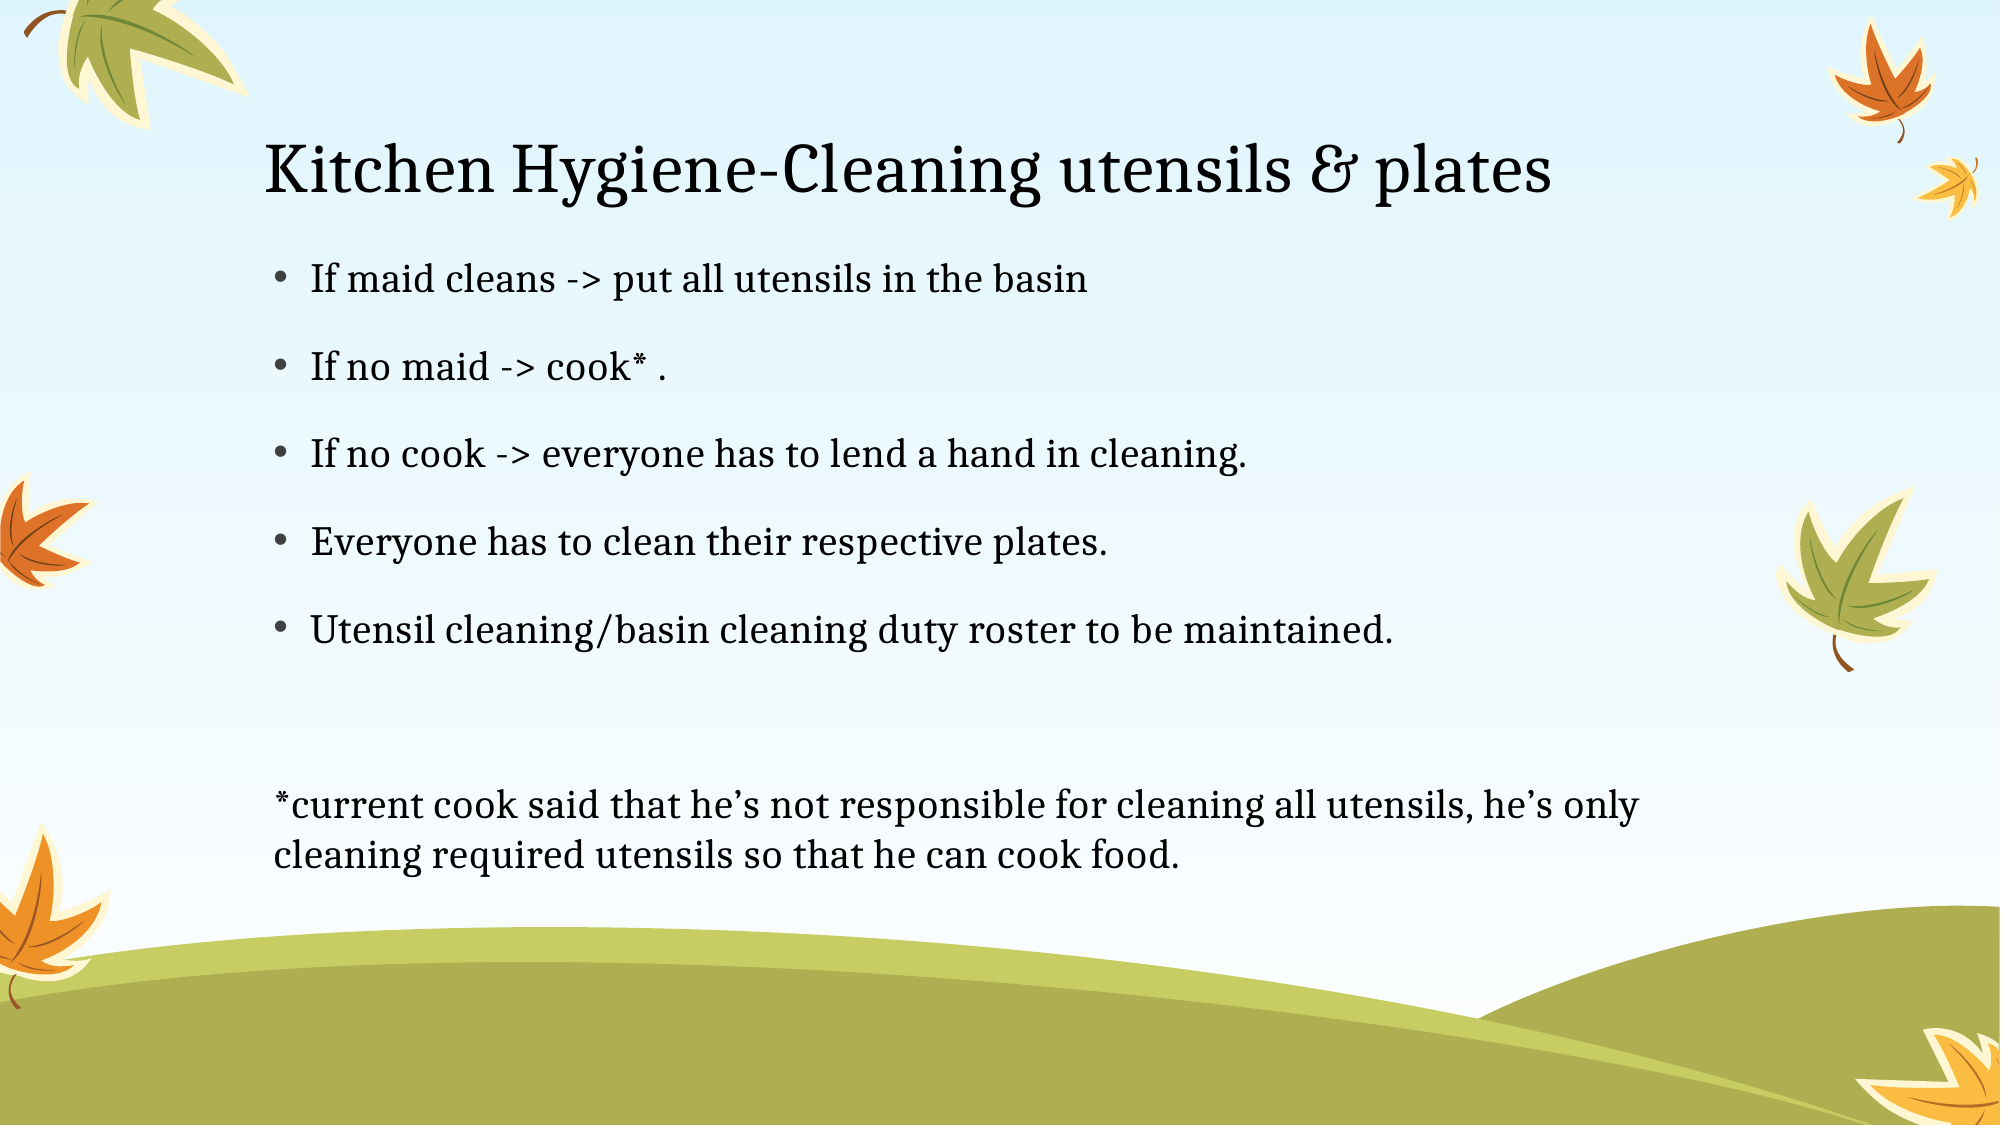

# Kitchen Hygiene-Cleaning utensils & plates
If maid cleans -> put all utensils in the basin
If no maid -> cook* .
If no cook -> everyone has to lend a hand in cleaning.
Everyone has to clean their respective plates.
Utensil cleaning/basin cleaning duty roster to be maintained.

*current cook said that he’s not responsible for cleaning all utensils, he’s only cleaning required utensils so that he can cook food.